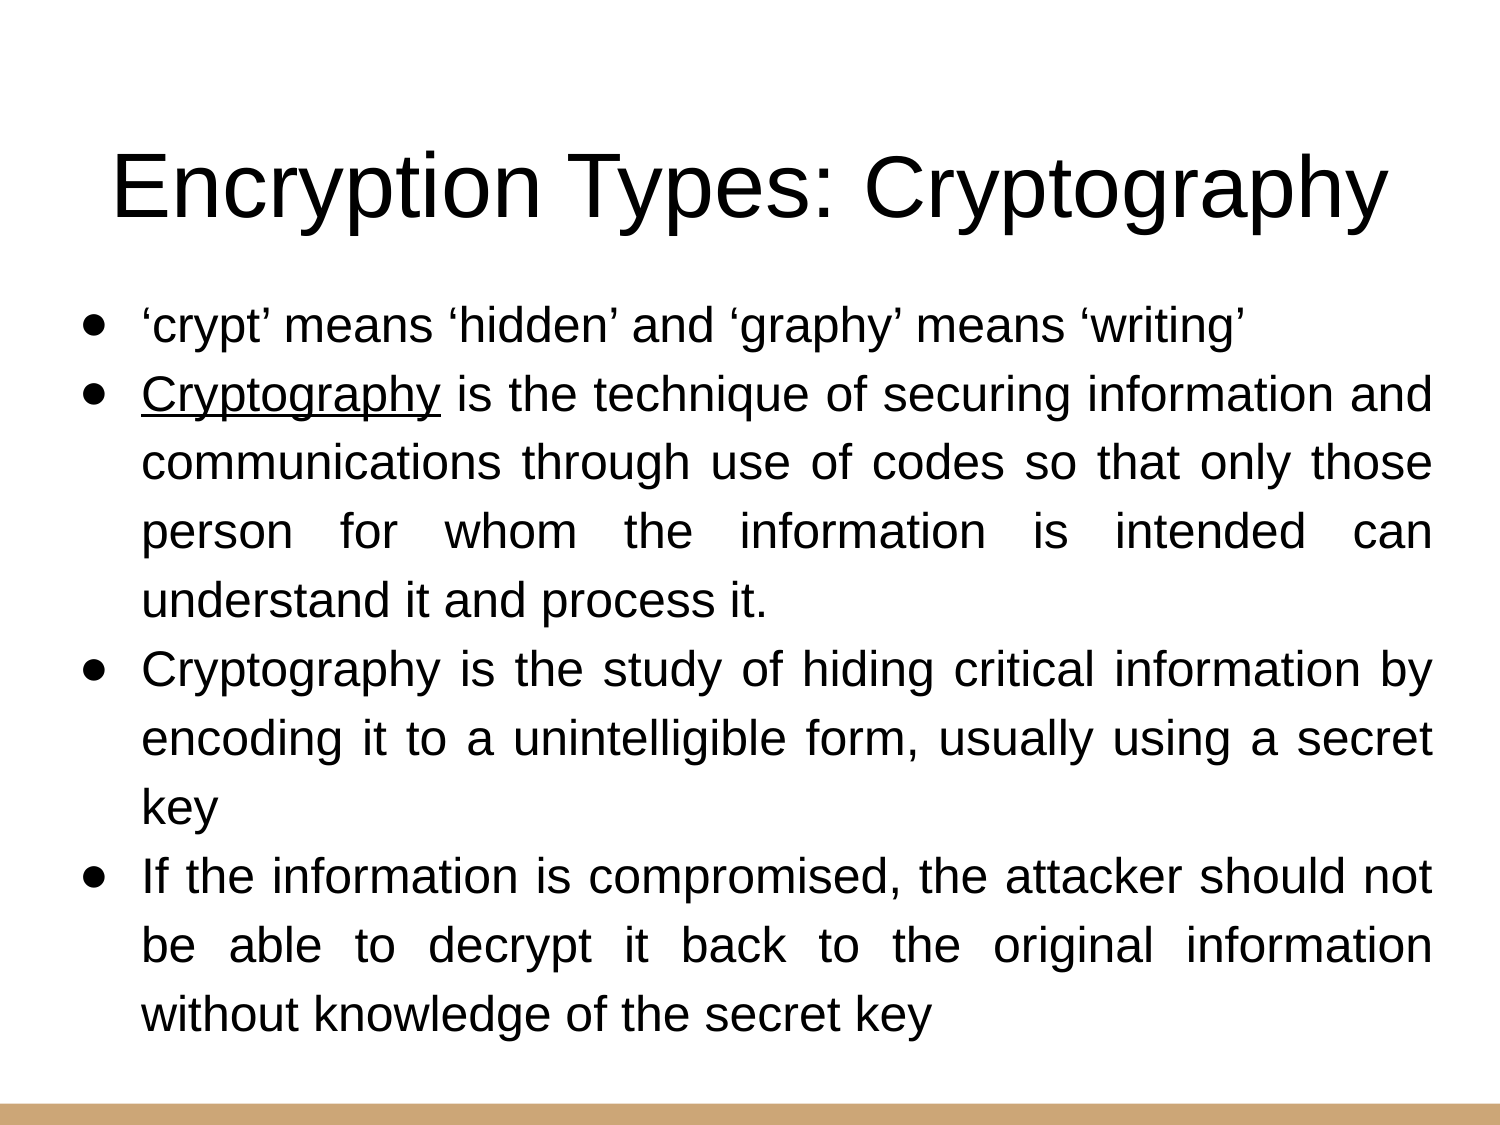

# Encryption Types: Cryptography
‘crypt’ means ‘hidden’ and ‘graphy’ means ‘writing’
Cryptography is the technique of securing information and communications through use of codes so that only those person for whom the information is intended can understand it and process it.
Cryptography is the study of hiding critical information by encoding it to a unintelligible form, usually using a secret key
If the information is compromised, the attacker should not be able to decrypt it back to the original information without knowledge of the secret key